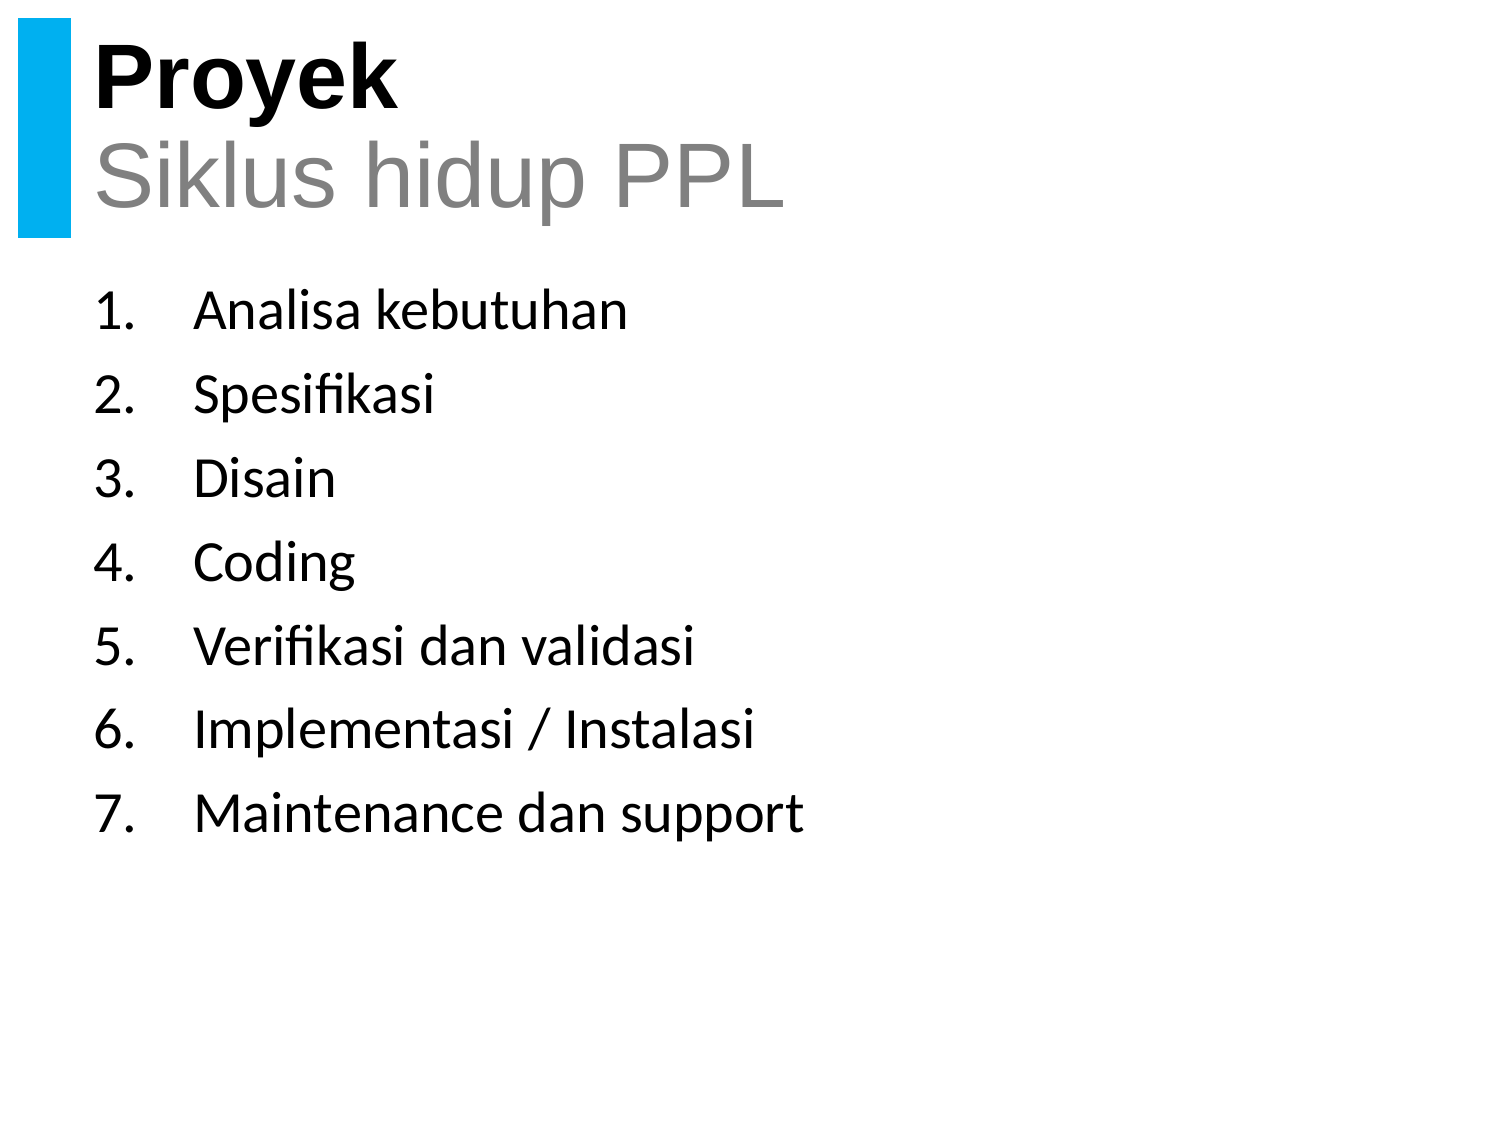

# Proyek Siklus hidup PPL
Analisa kebutuhan
Spesifikasi
Disain
Coding
Verifikasi dan validasi
Implementasi / Instalasi
Maintenance dan support